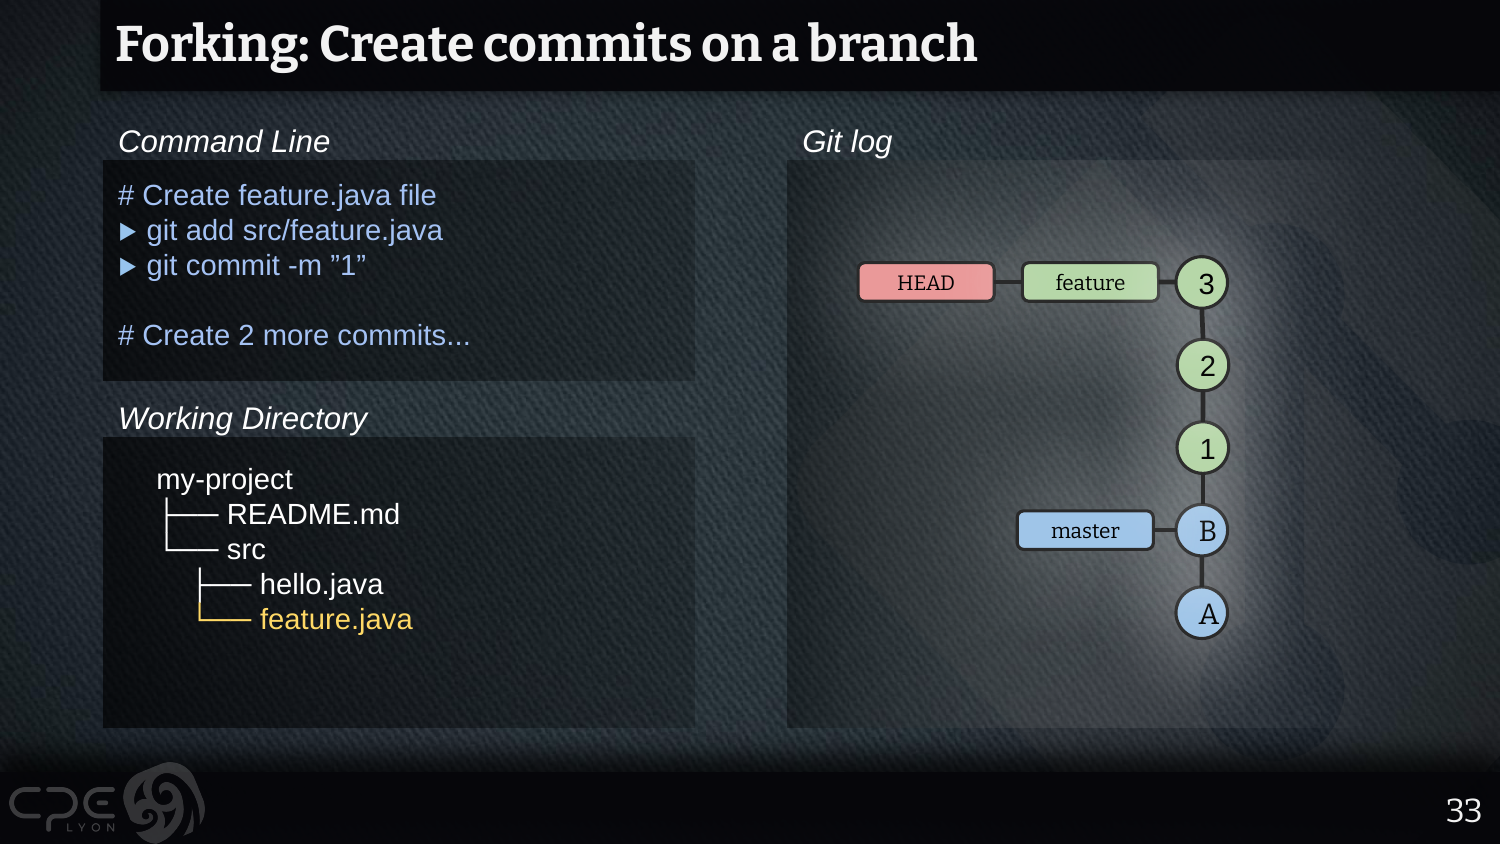

# Forking: Create commits on a branch
Command Line
Git log
# Create feature.java file ⯈ git add src/feature.java ⯈ git commit -m ”1”
# Create 2 more commits...

3
HEAD
feature
2
Working Directory
1

my-project
├── README.md
└── src
    ├── hello.java
    └── feature.java

B
master
A